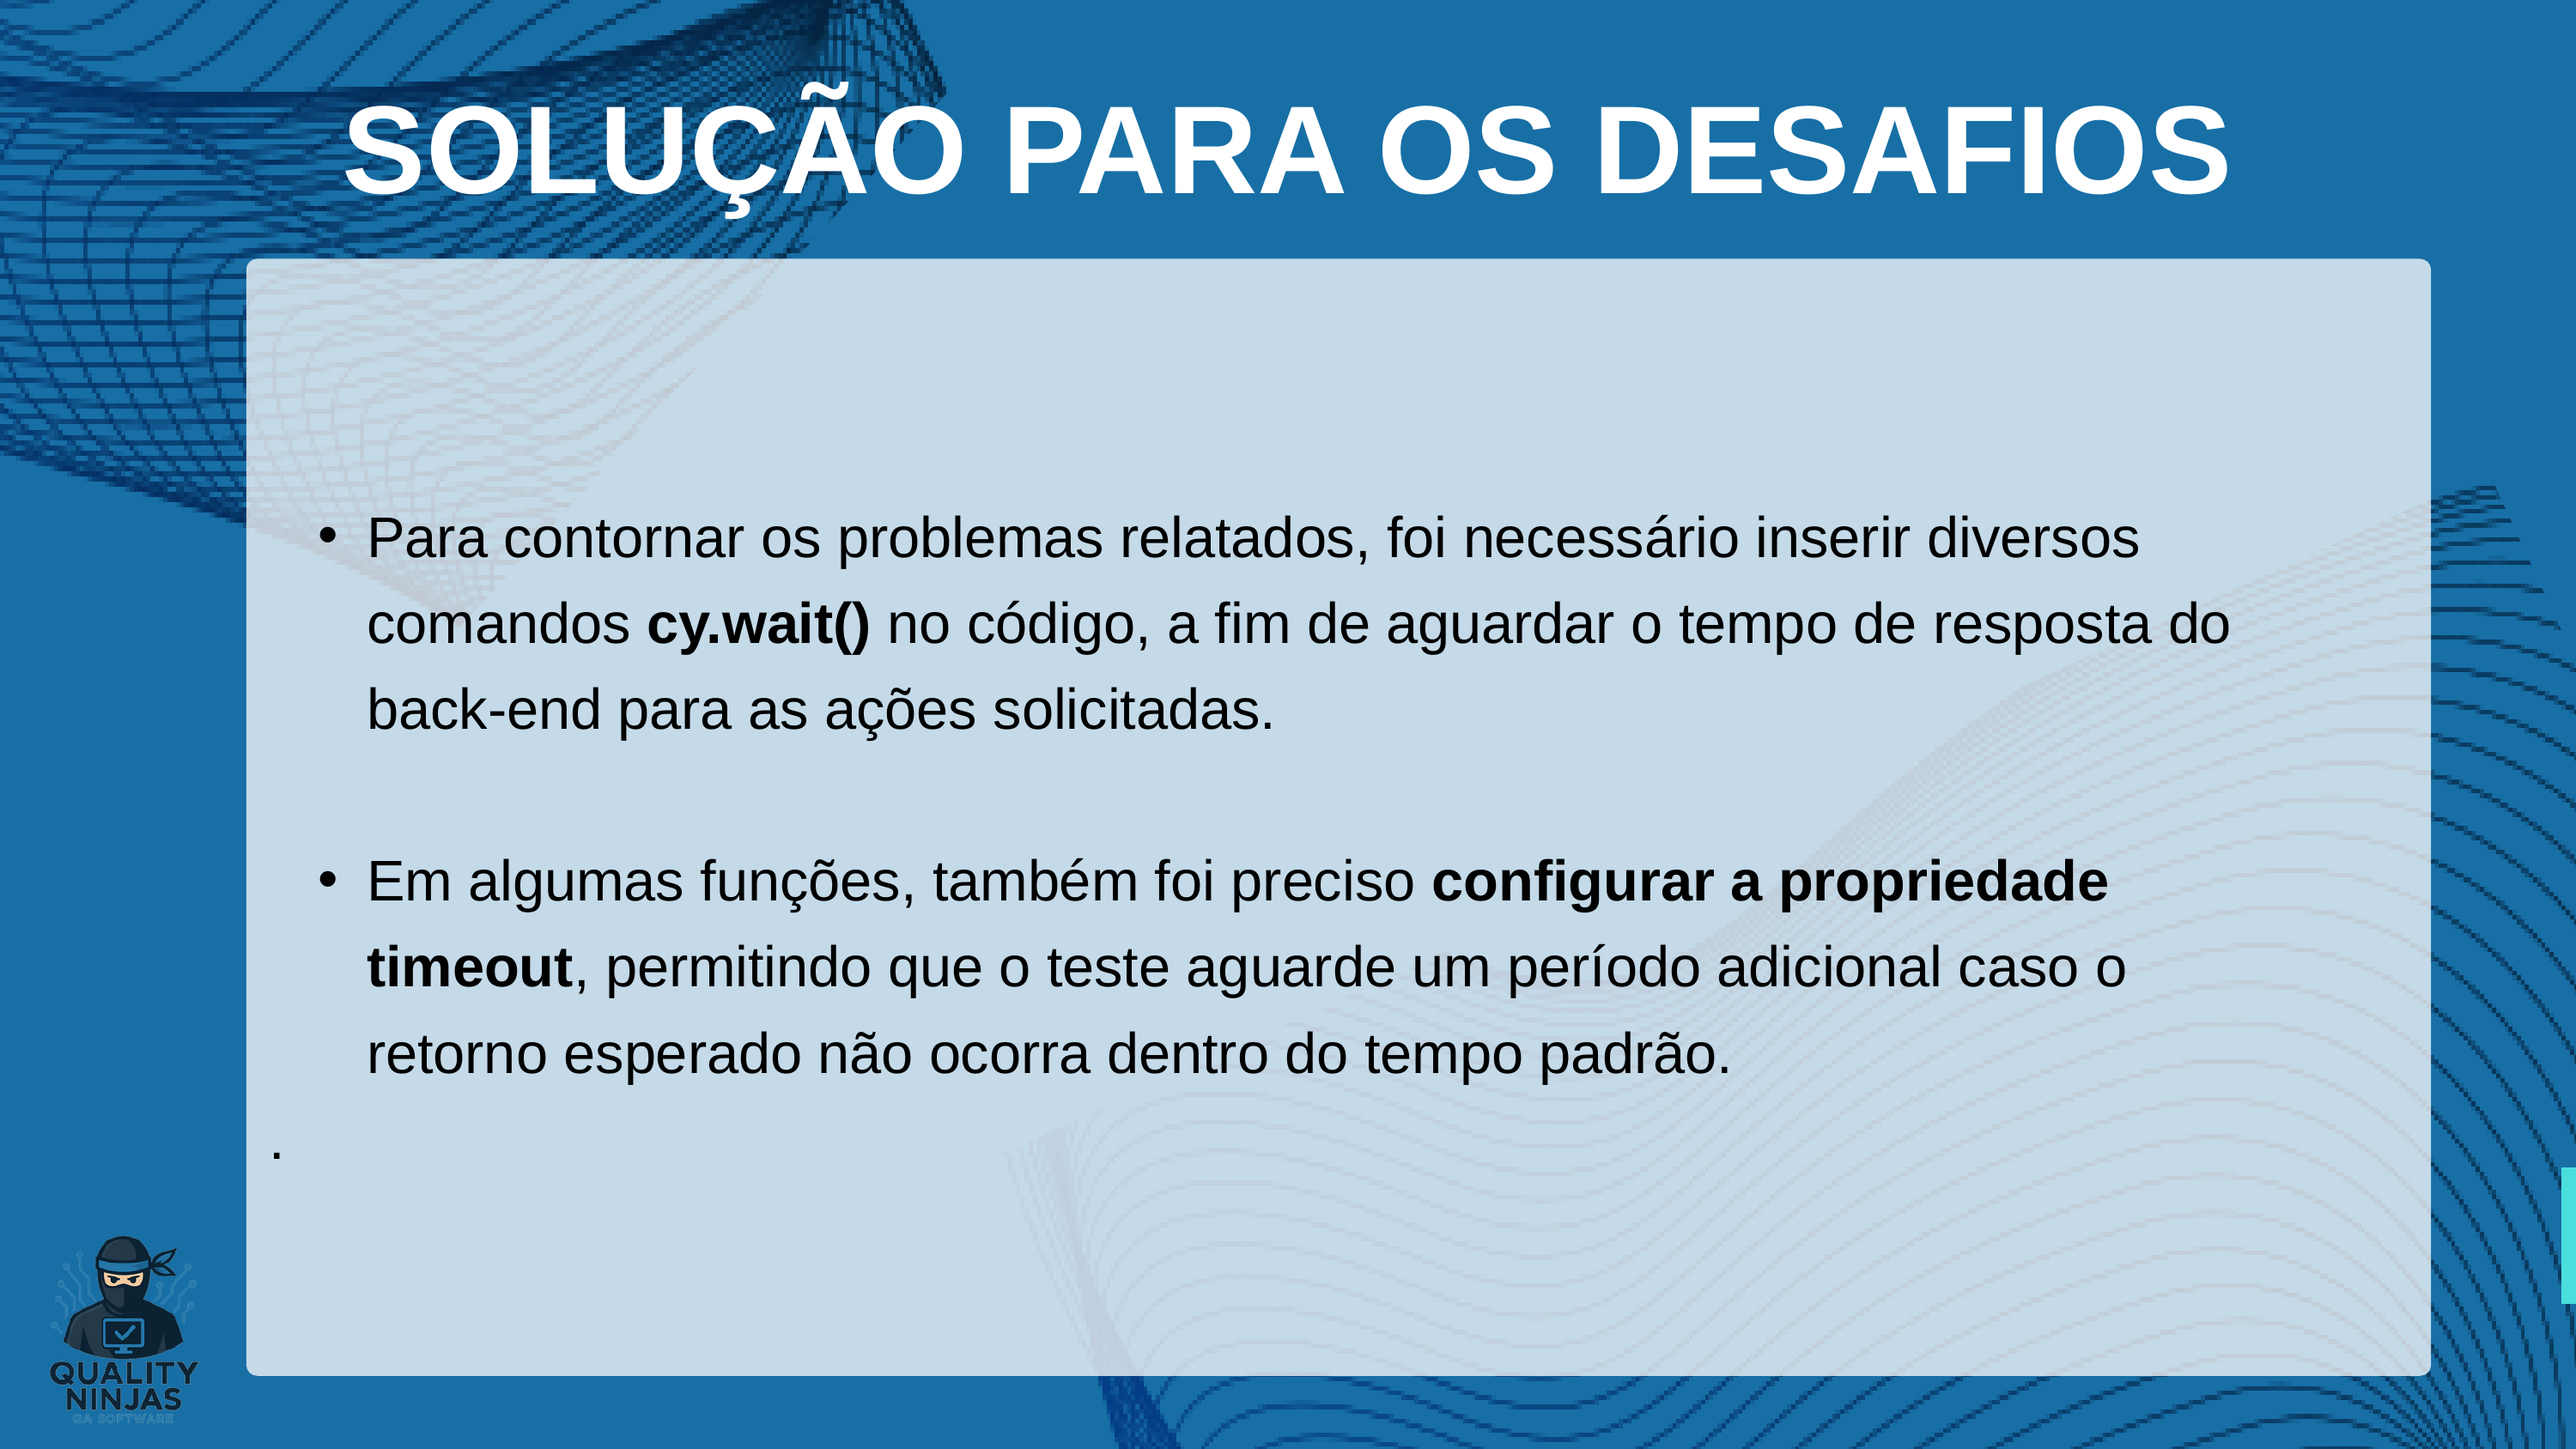

SOLUÇÃO PARA OS DESAFIOS

Para contornar os problemas relatados, foi necessário inserir diversos comandos cy.wait() no código, a fim de aguardar o tempo de resposta do back-end para as ações solicitadas.

Em algumas funções, também foi preciso configurar a propriedade timeout, permitindo que o teste aguarde um período adicional caso o retorno esperado não ocorra dentro do tempo padrão.
.